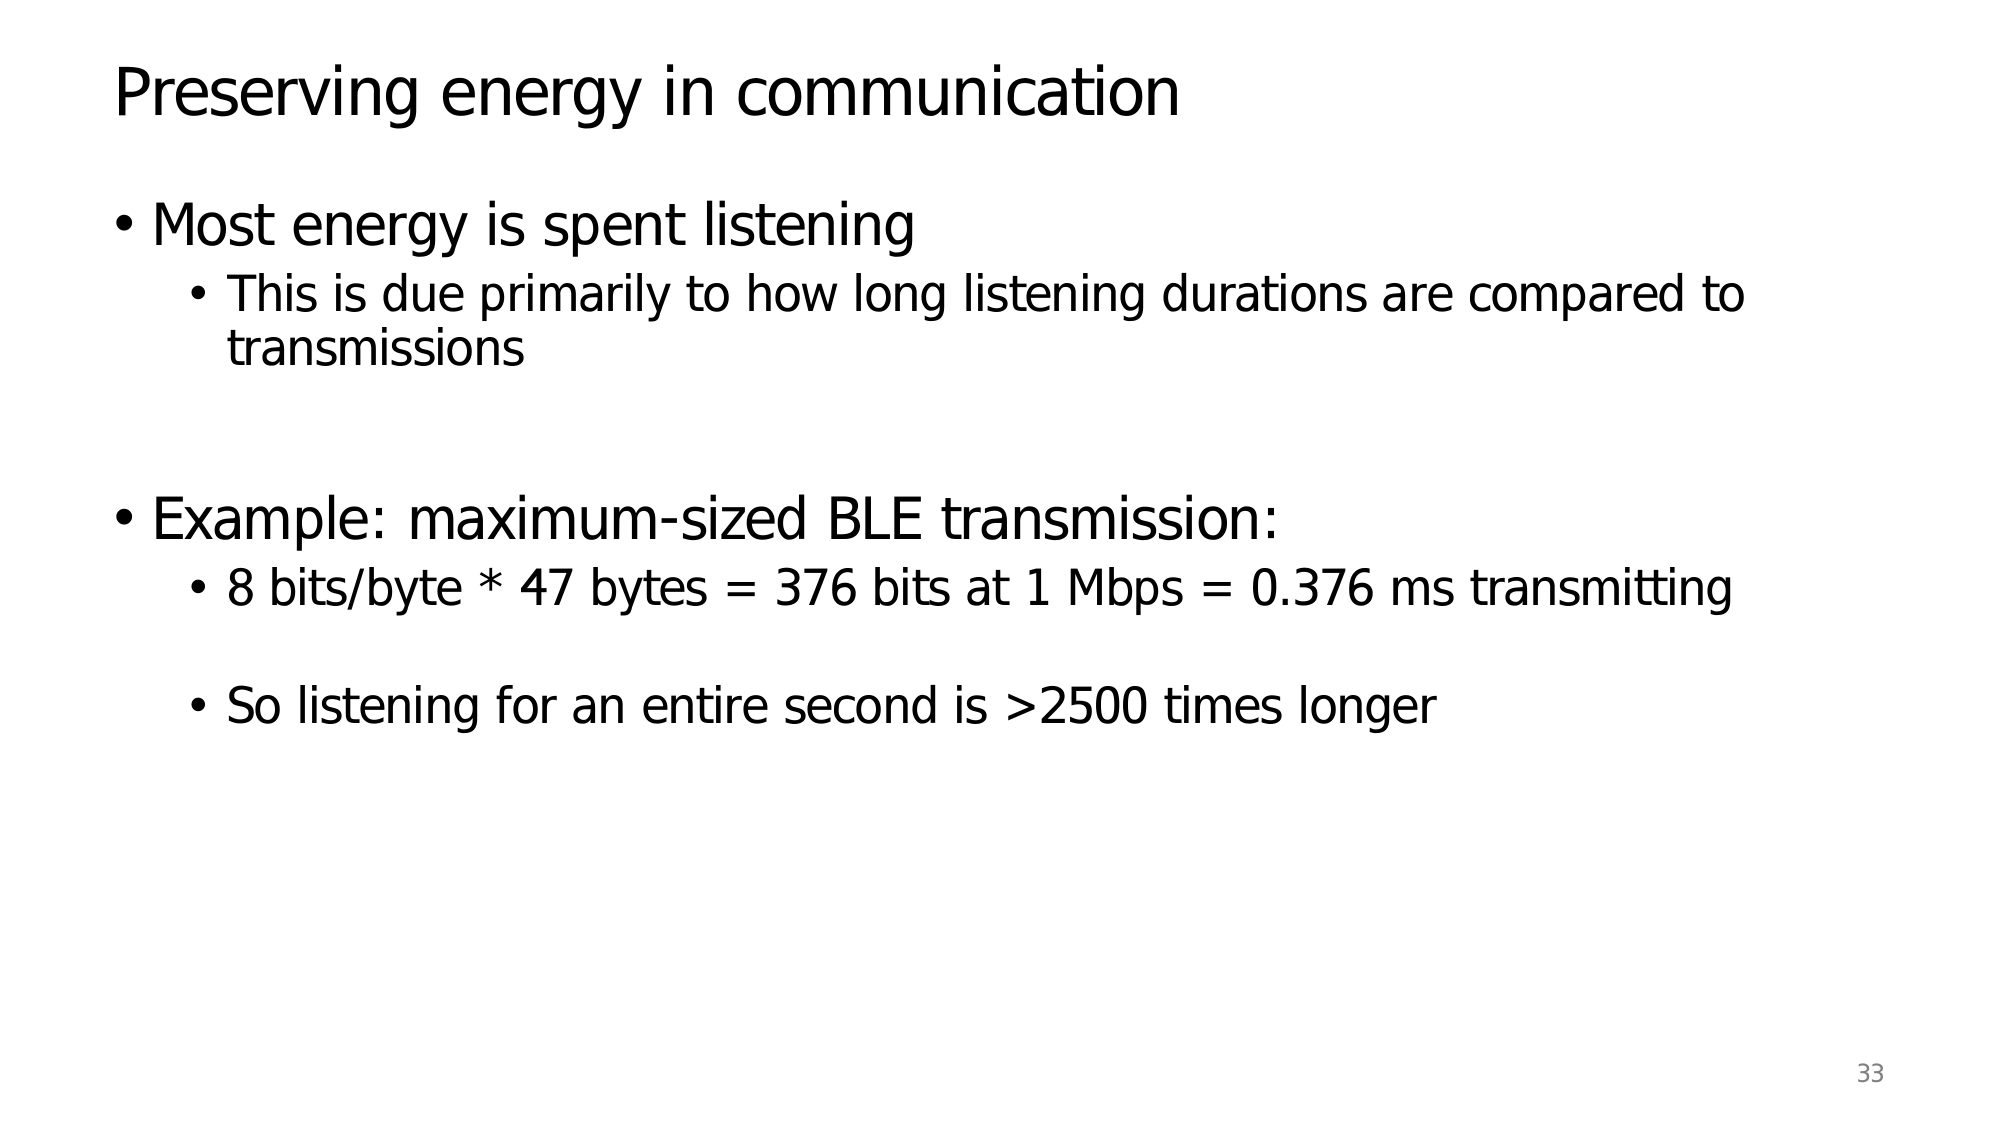

# Preserving energy in communication
Most energy is spent listening
This is due primarily to how long listening durations are compared to transmissions

Example: maximum-sized BLE transmission:
8 bits/byte * 47 bytes = 376 bits at 1 Mbps = 0.376 ms transmitting
So listening for an entire second is >2500 times longer
33